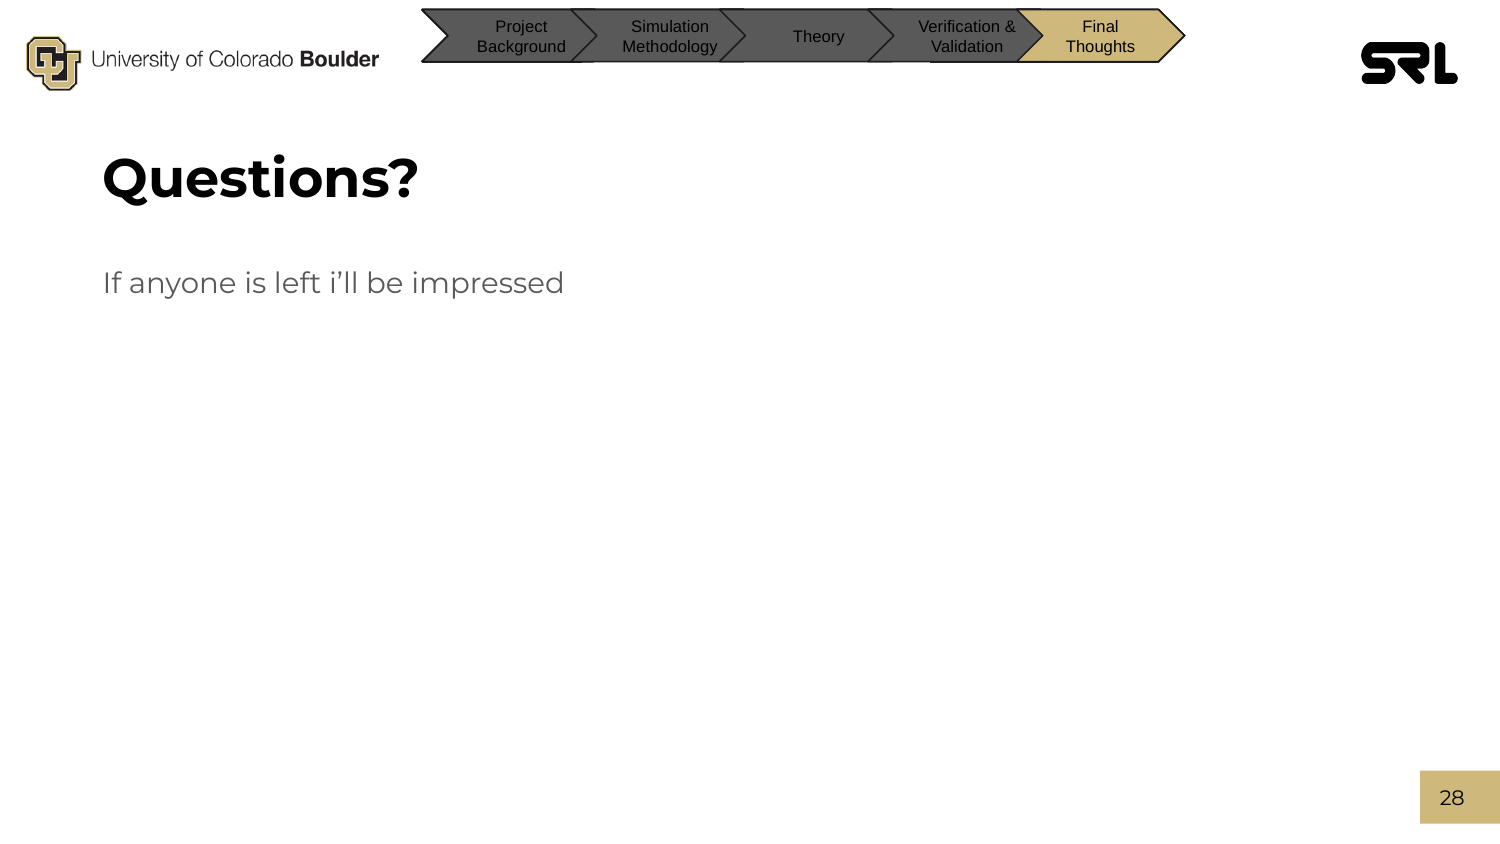

Project Background
Project Background
Project Background
Project Background
Project Background
Project Background
Project Background
Project Background
Simulation Methodology
Simulation Methodology
Simulation Methodology
Simulation Methodology
Simulation Methodology
Simulation Methodology
Simulation Methodology
Simulation Methodology
Theory
Theory
Theory
Theory
Theory
Theory
Theory
Theory
Verification & Validation
Verification & Validation
Verification & Validation
Verification & Validation
Verification & Validation
Verification & Validation
Verification & Validation
Verification & Validation
Final Thoughts
Final Thoughts
Final Thoughts
Final Thoughts
Final Thoughts
Final Thoughts
Final Thoughts
Final Thoughts

# Questions?
If anyone is left i’ll be impressed
28